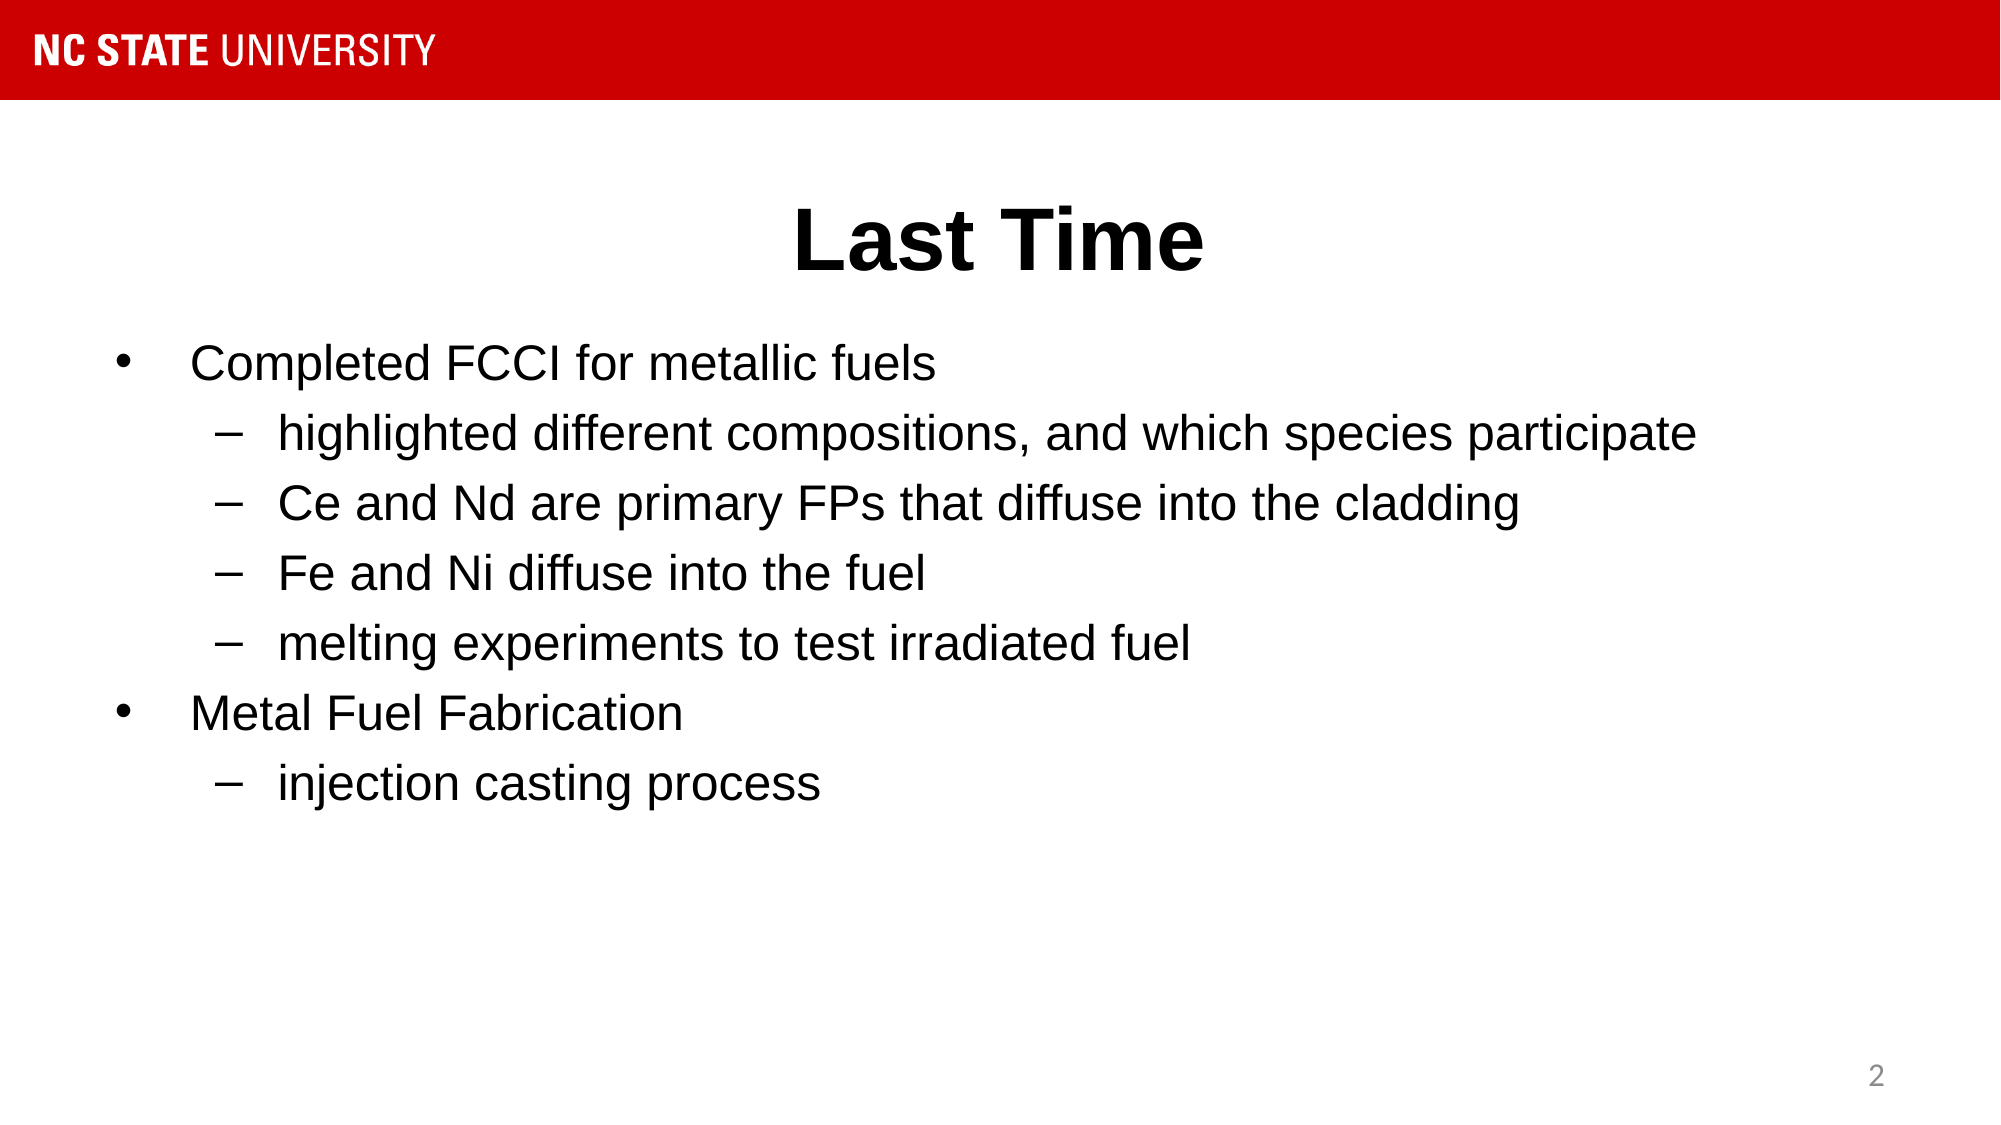

# Last Time
Completed FCCI for metallic fuels
highlighted different compositions, and which species participate
Ce and Nd are primary FPs that diffuse into the cladding
Fe and Ni diffuse into the fuel
melting experiments to test irradiated fuel
Metal Fuel Fabrication
injection casting process

2